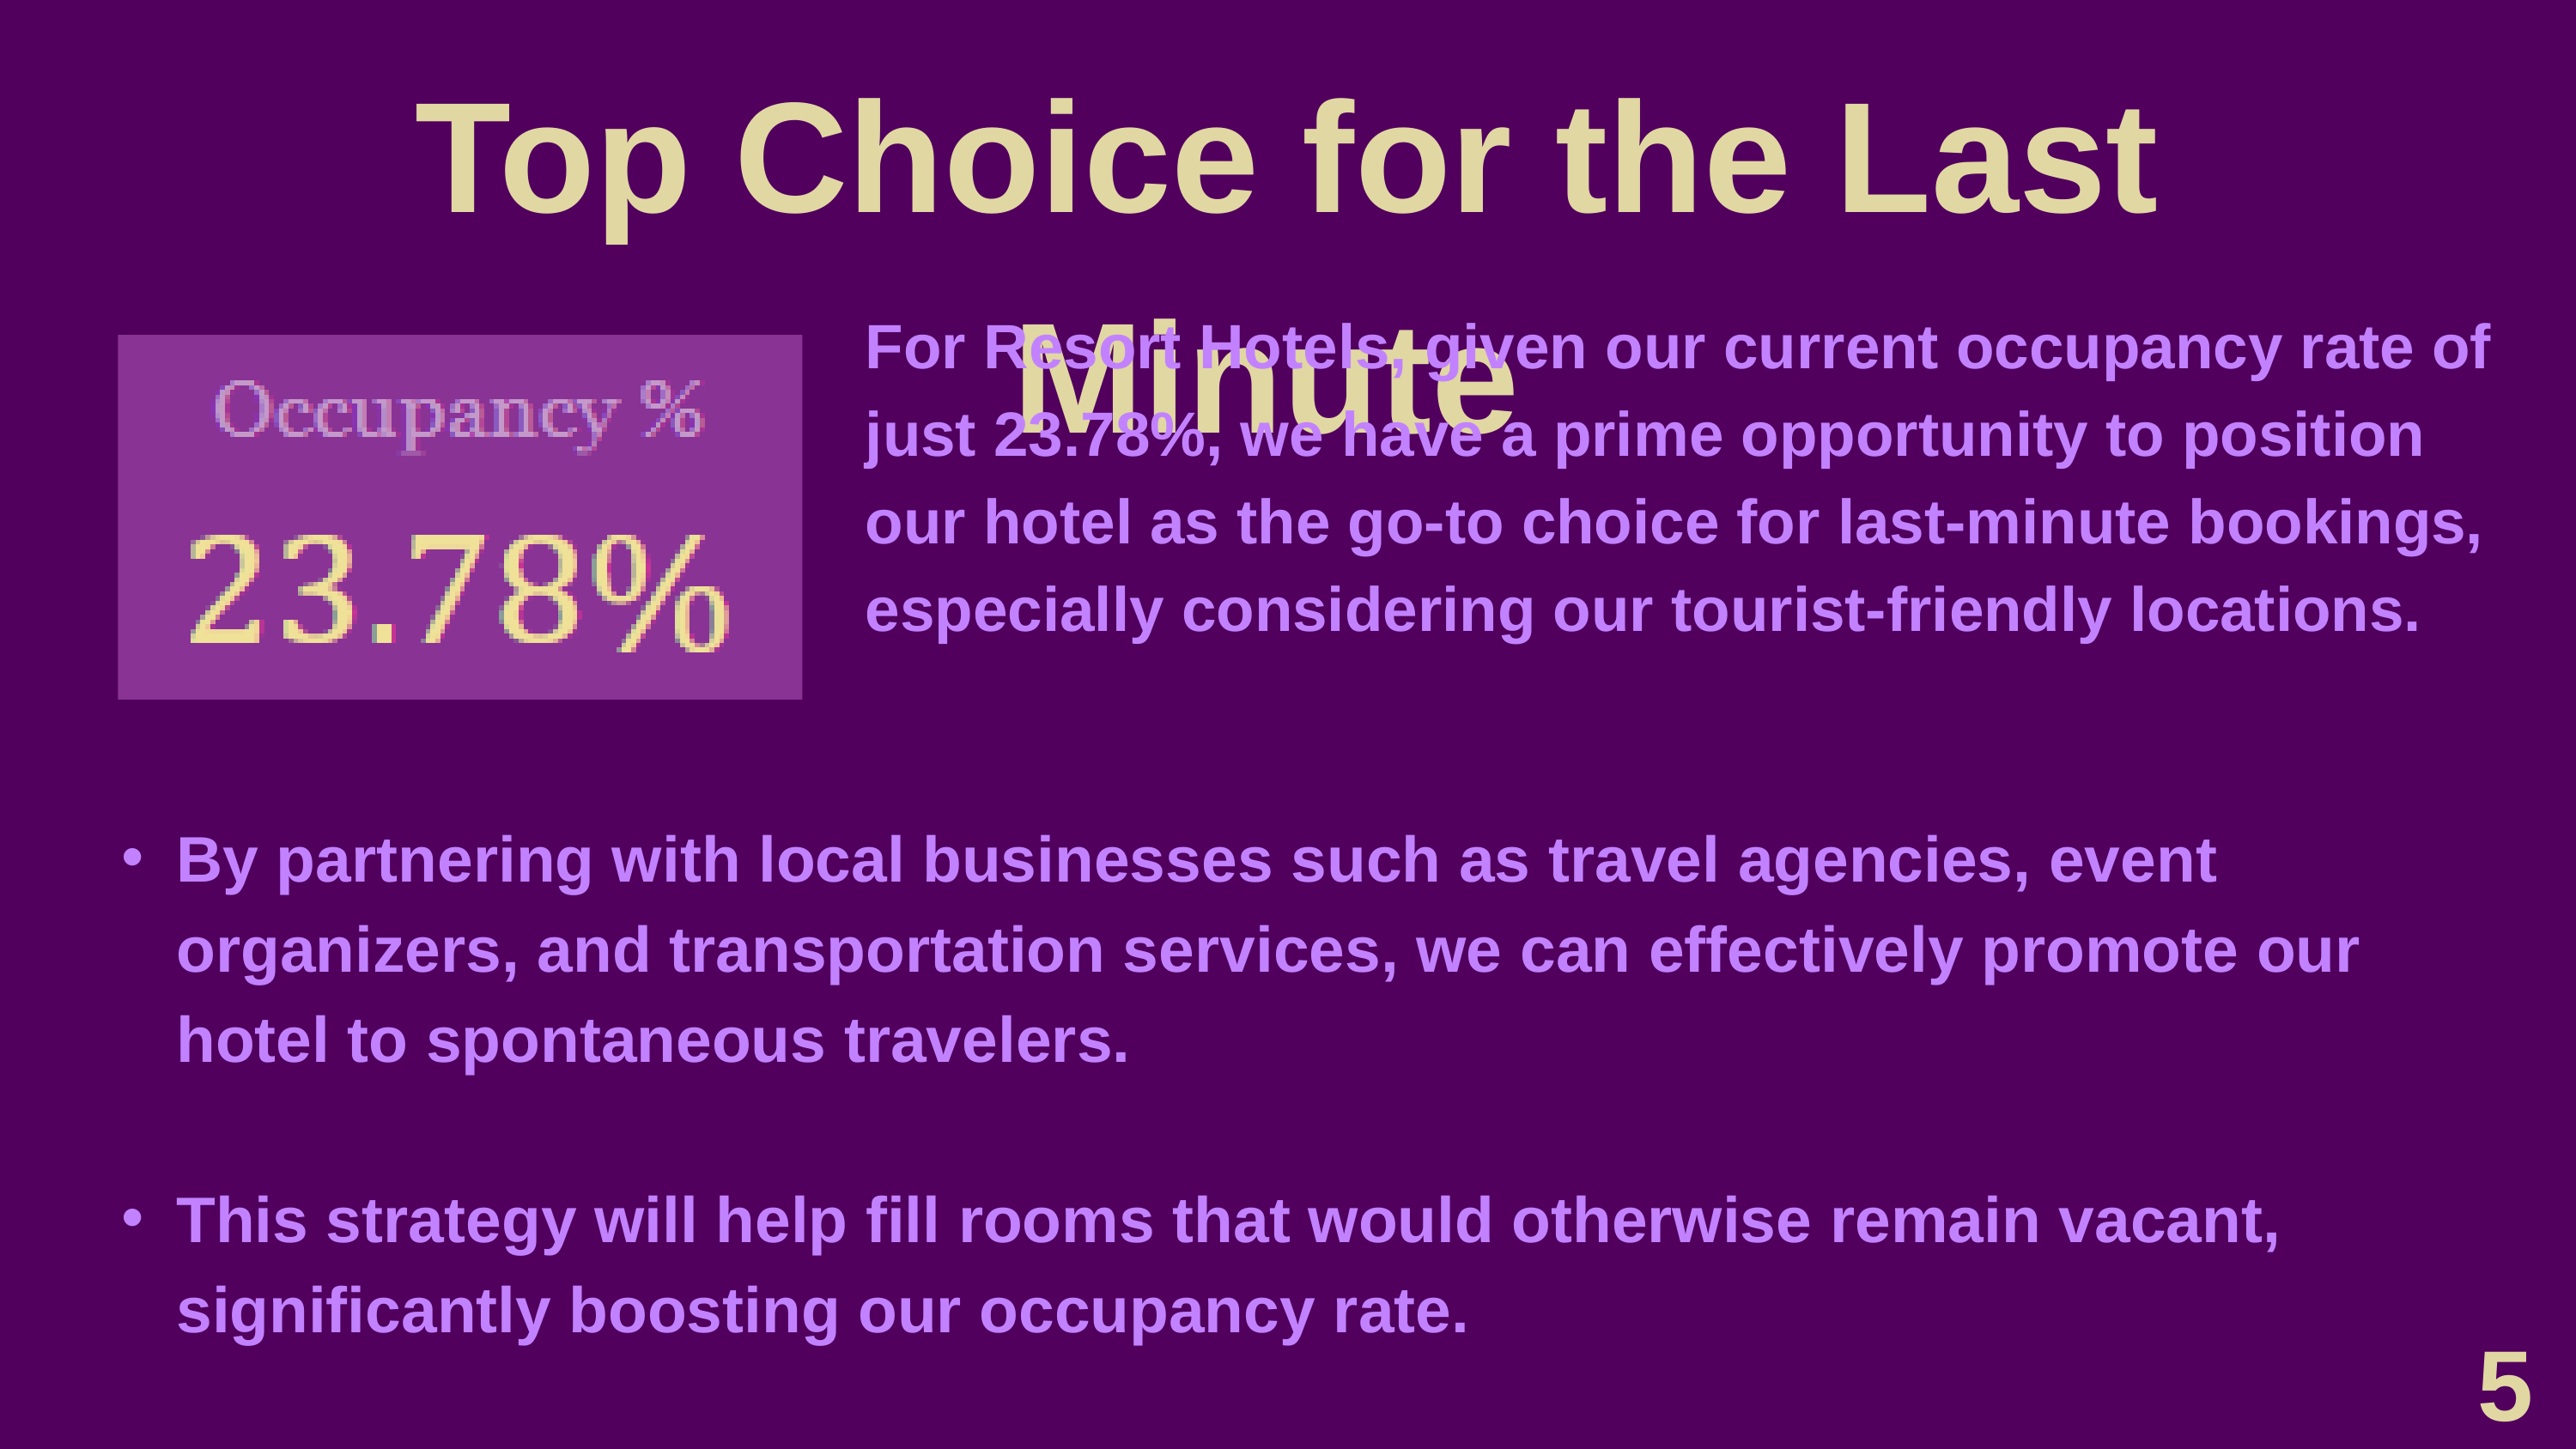

Top Choice for the Last Minute
For Resort Hotels, given our current occupancy rate of just 23.78%, we have a prime opportunity to position our hotel as the go-to choice for last-minute bookings, especially considering our tourist-friendly locations.

By partnering with local businesses such as travel agencies, event organizers, and transportation services, we can effectively promote our hotel to spontaneous travelers.

This strategy will help fill rooms that would otherwise remain vacant, significantly boosting our occupancy rate.
5